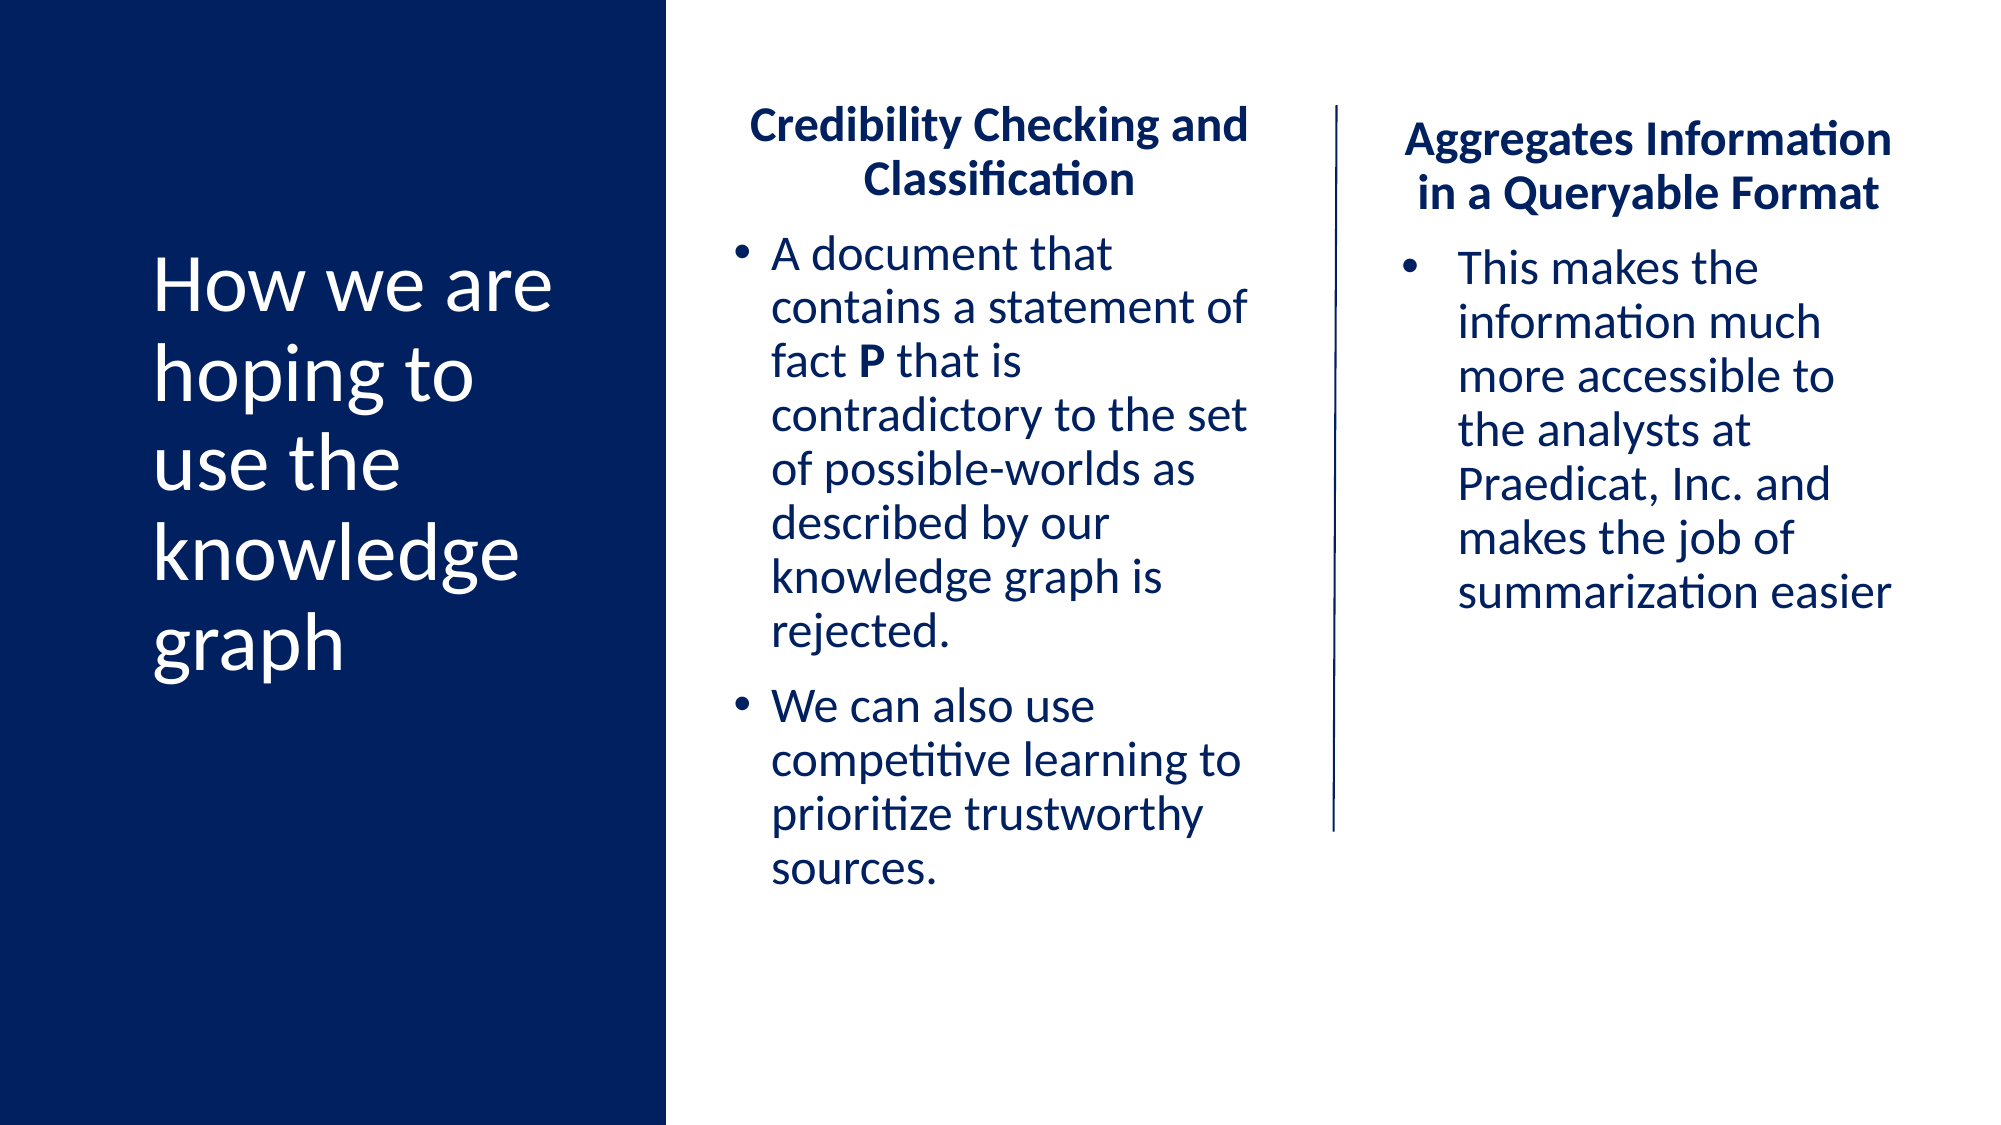

Credibility Checking and Classification
A document that contains a statement of fact P that is contradictory to the set of possible-worlds as described by our knowledge graph is rejected.
We can also use competitive learning to prioritize trustworthy sources.
Aggregates Information in a Queryable Format
This makes the information much more accessible to the analysts at Praedicat, Inc. and makes the job of summarization easier
# How we are hoping to use the knowledge graph